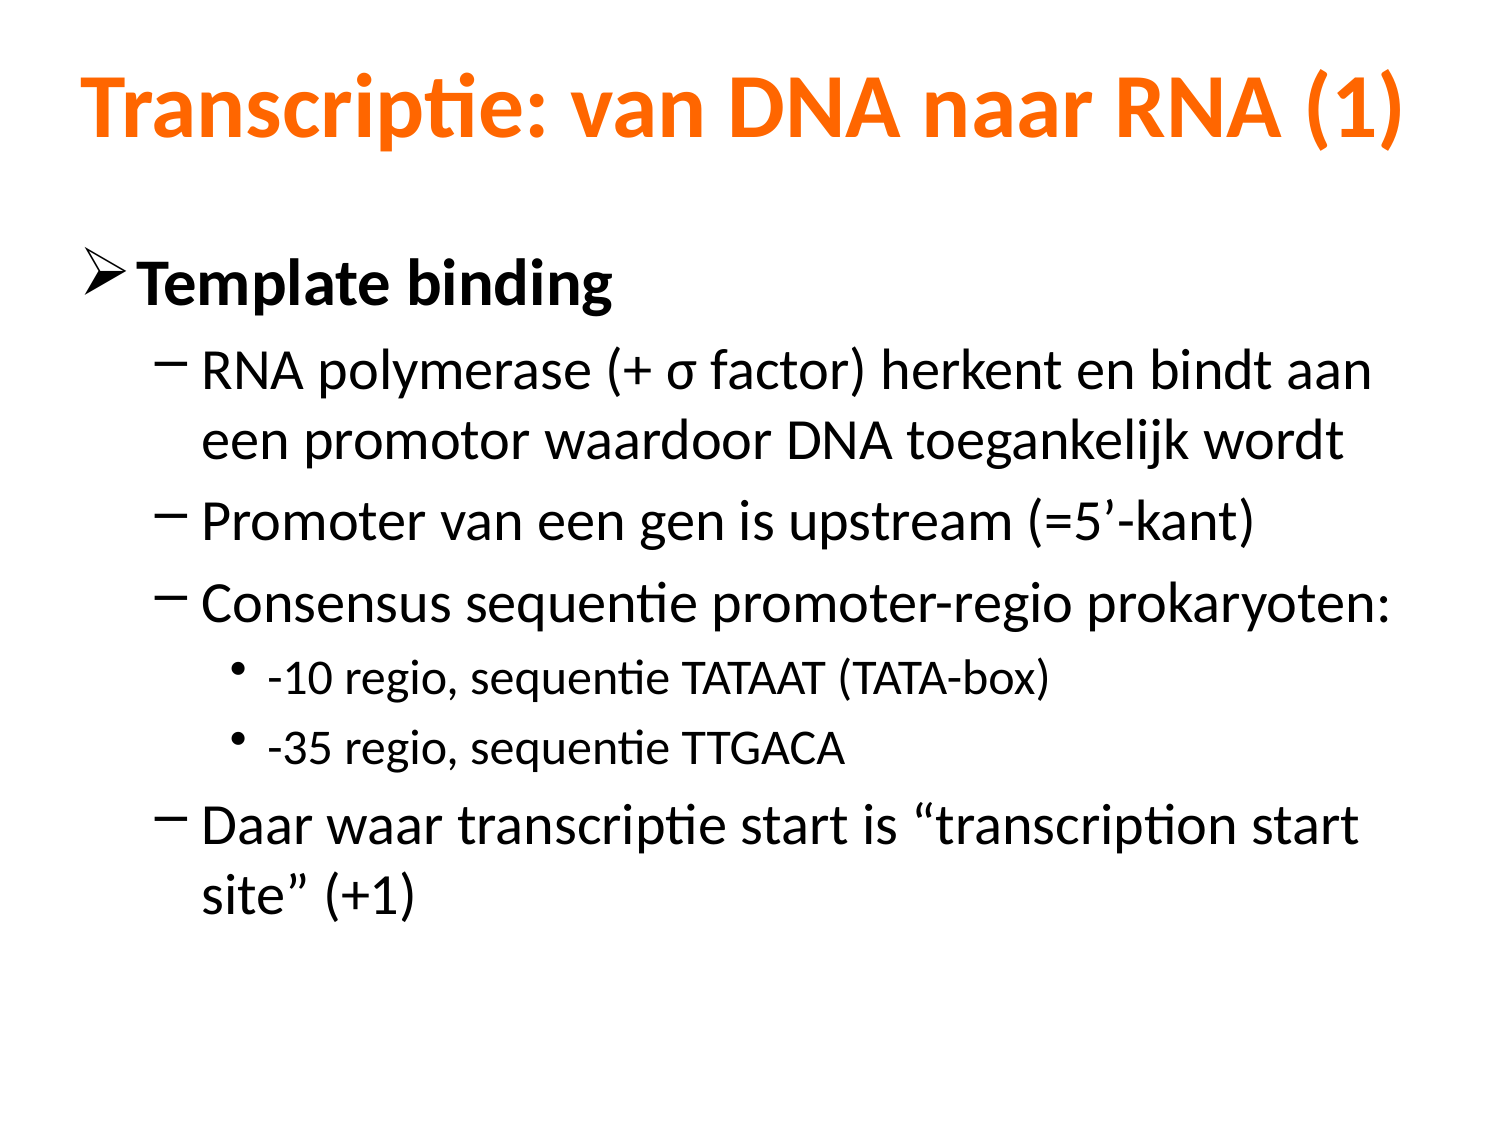

# Transcriptie: van DNA naar RNA (1)
Template binding
RNA polymerase (+ σ factor) herkent en bindt aan een promotor waardoor DNA toegankelijk wordt
Promoter van een gen is upstream (=5’-kant)
Consensus sequentie promoter-regio prokaryoten:
-10 regio, sequentie TATAAT (TATA-box)
-35 regio, sequentie TTGACA
Daar waar transcriptie start is “transcription start site” (+1)